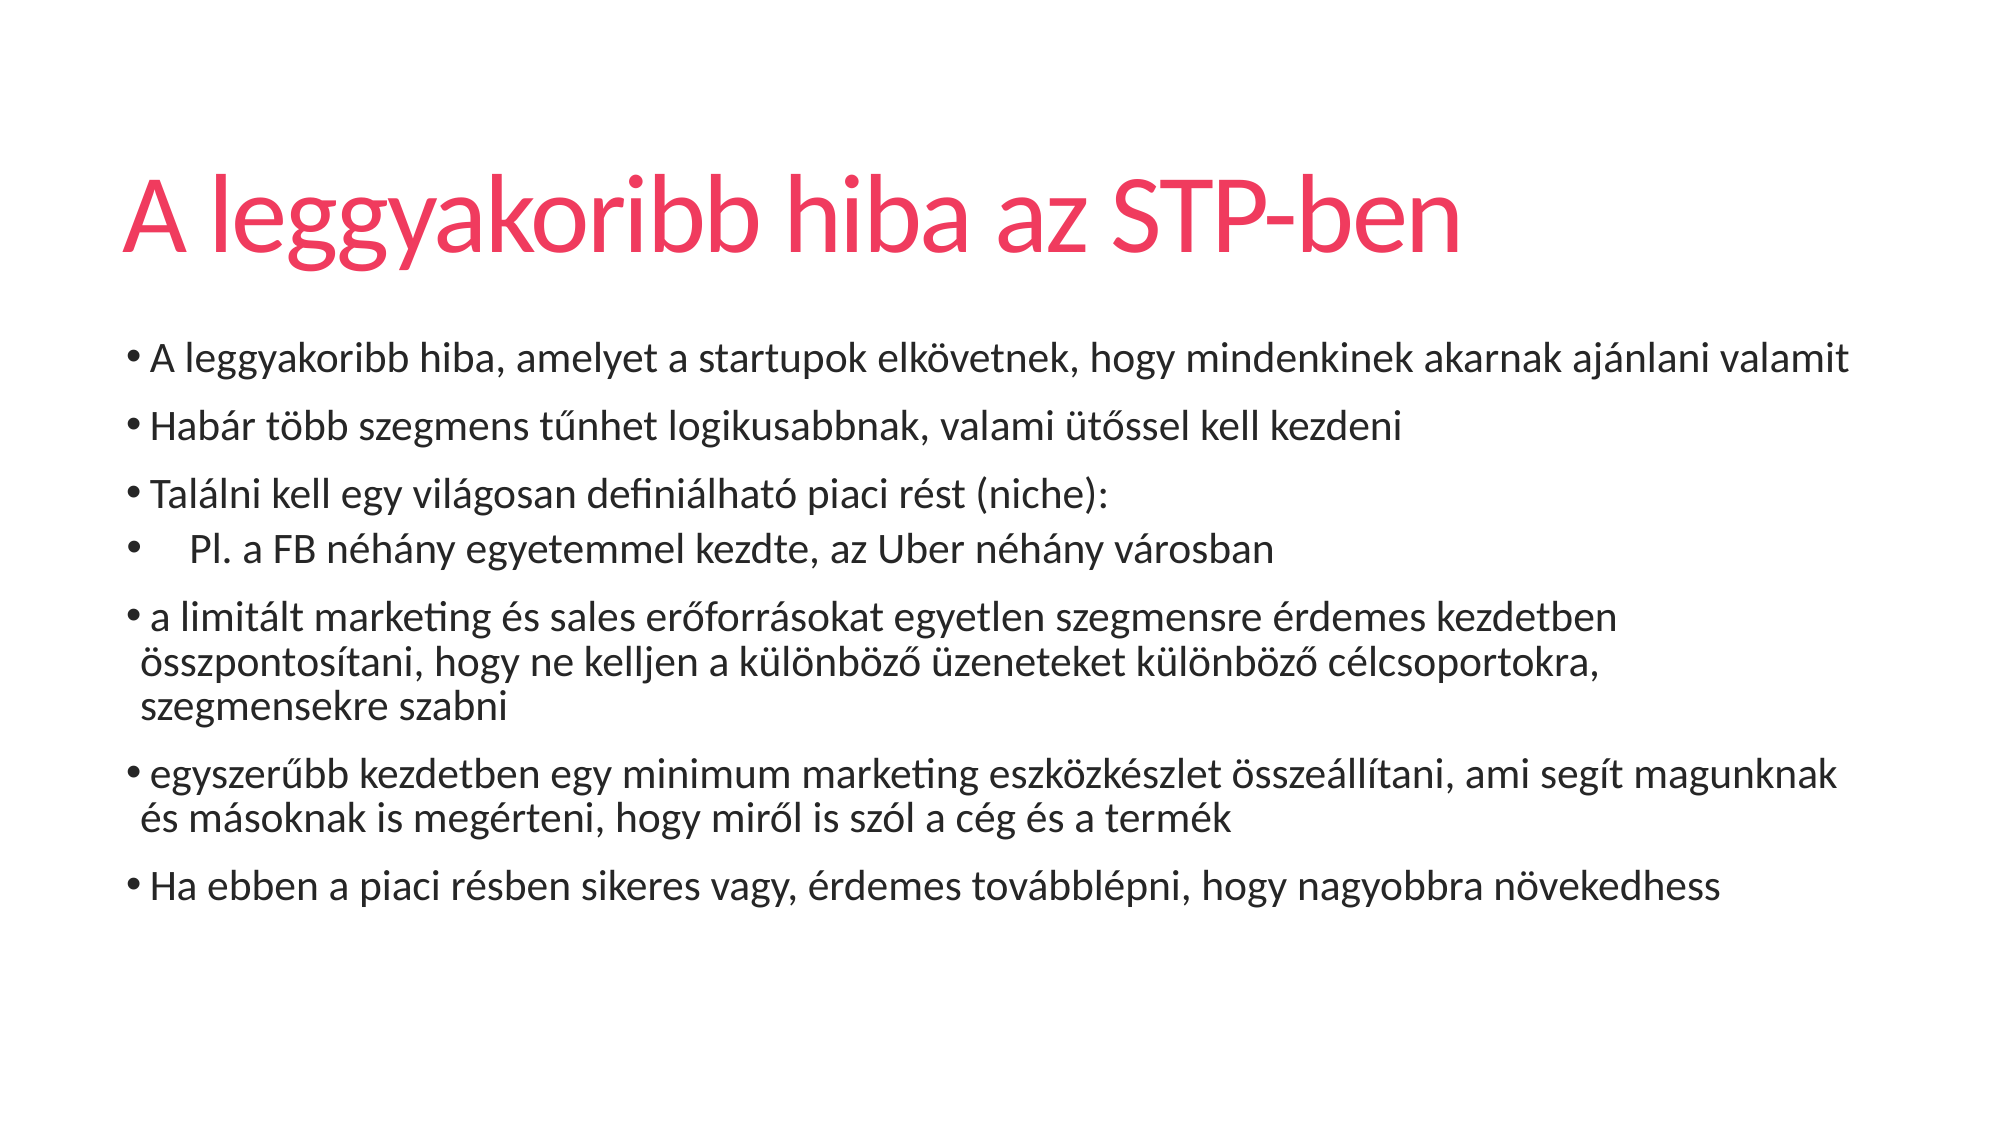

# A leggyakoribb hiba az STP-ben
 A leggyakoribb hiba, amelyet a startupok elkövetnek, hogy mindenkinek akarnak ajánlani valamit
 Habár több szegmens tűnhet logikusabbnak, valami ütőssel kell kezdeni
 Találni kell egy világosan definiálható piaci rést (niche):
 Pl. a FB néhány egyetemmel kezdte, az Uber néhány városban
 a limitált marketing és sales erőforrásokat egyetlen szegmensre érdemes kezdetben összpontosítani, hogy ne kelljen a különböző üzeneteket különböző célcsoportokra, szegmensekre szabni
 egyszerűbb kezdetben egy minimum marketing eszközkészlet összeállítani, ami segít magunknak és másoknak is megérteni, hogy miről is szól a cég és a termék
 Ha ebben a piaci résben sikeres vagy, érdemes továbblépni, hogy nagyobbra növekedhess